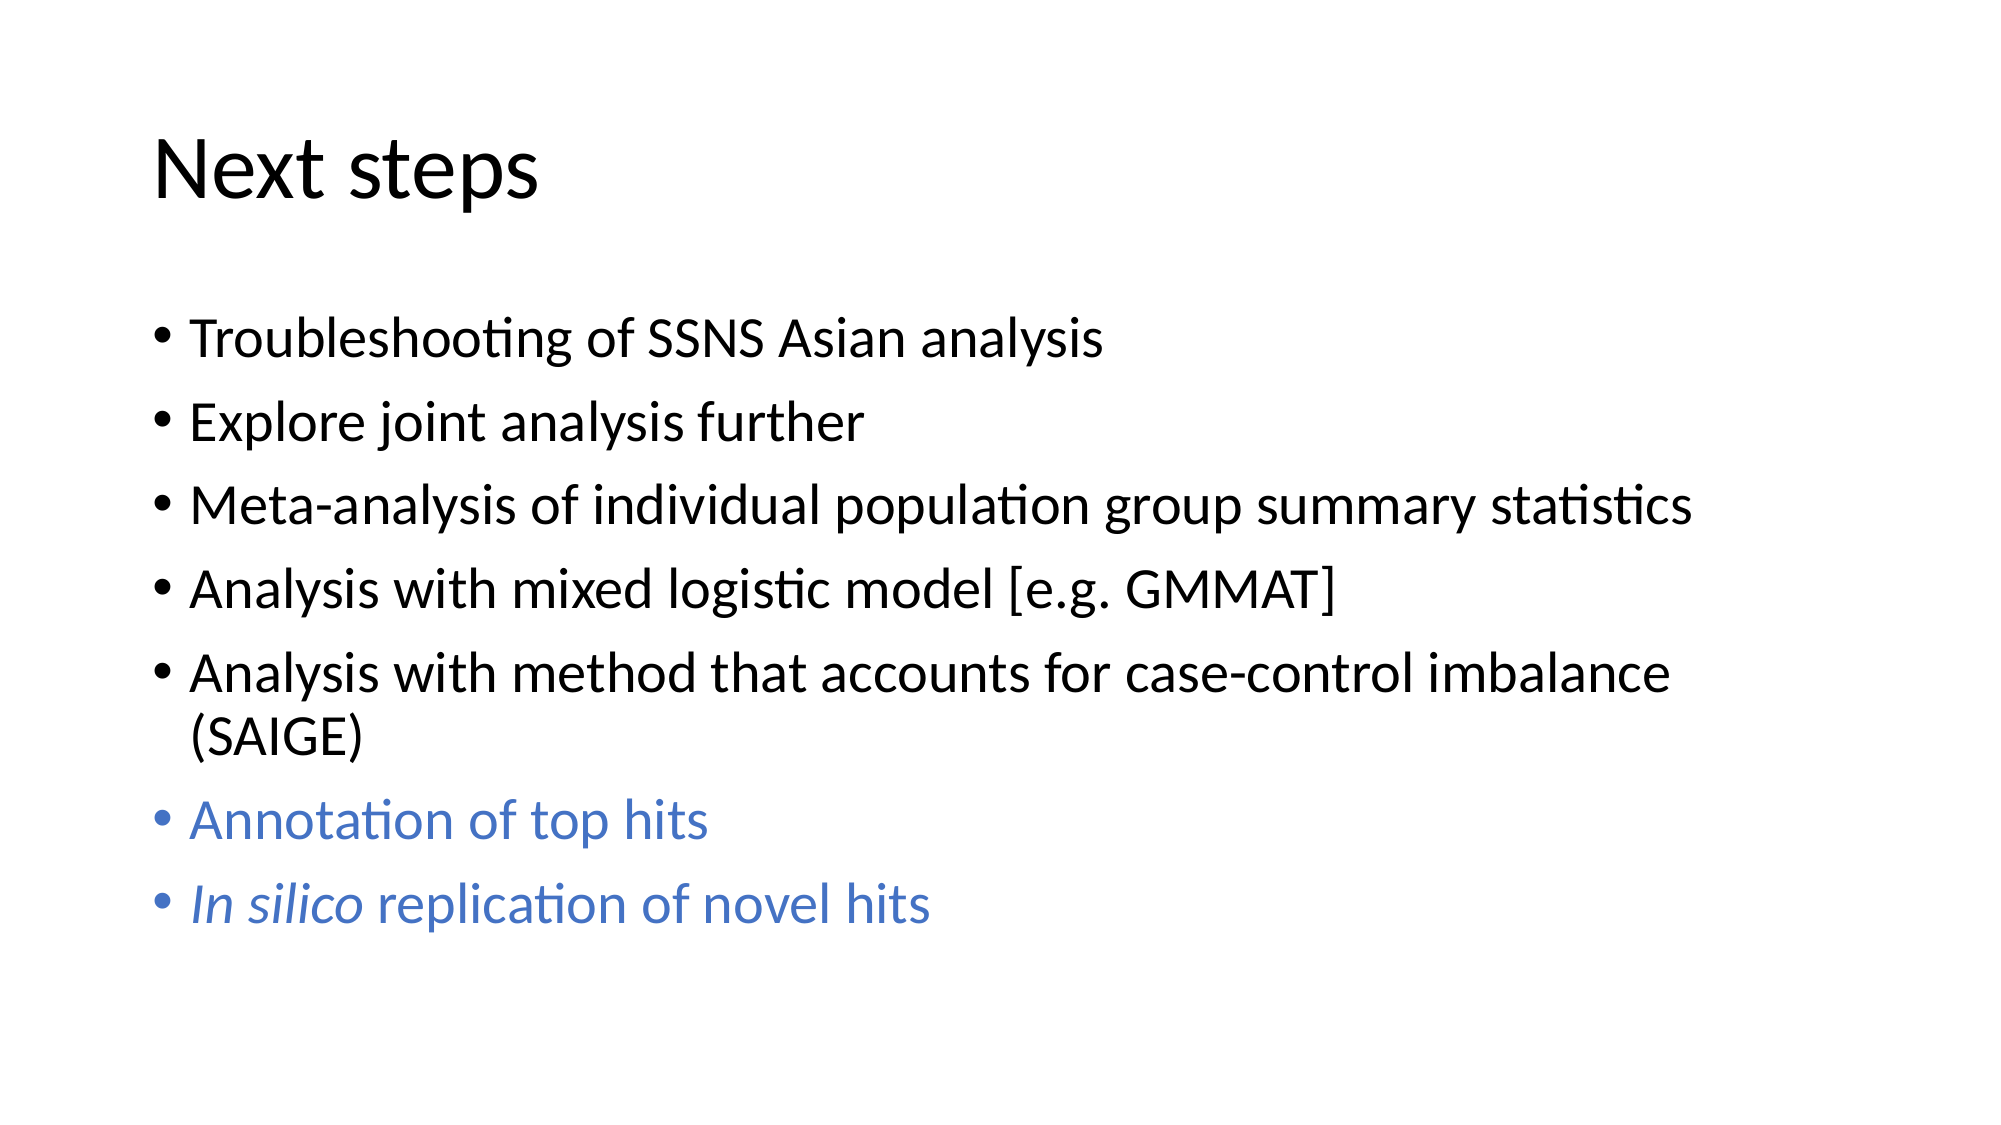

# Next steps
Troubleshooting of SSNS Asian analysis
Explore joint analysis further
Meta-analysis of individual population group summary statistics
Analysis with mixed logistic model [e.g. GMMAT]
Analysis with method that accounts for case-control imbalance (SAIGE)
Annotation of top hits
In silico replication of novel hits